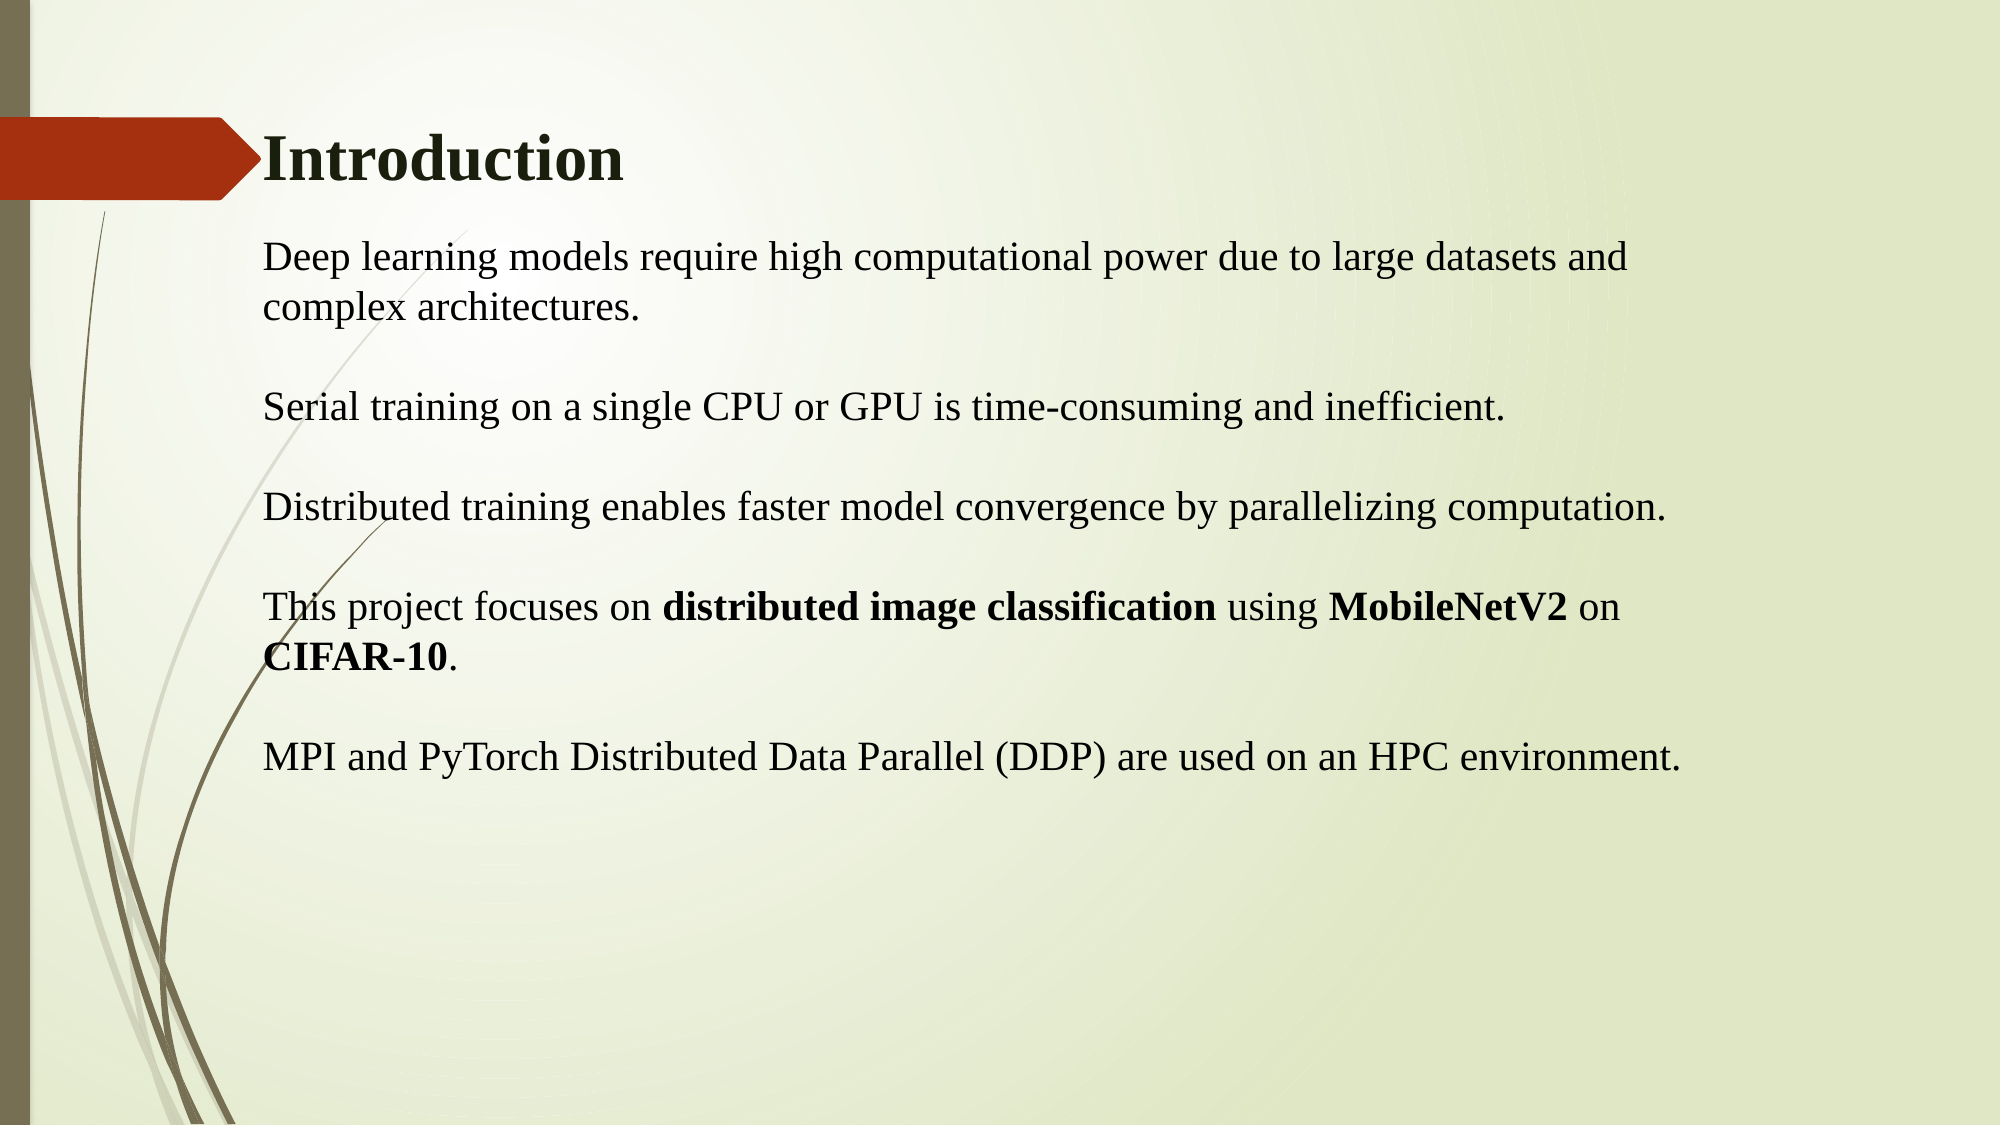

Introduction
Deep learning models require high computational power due to large datasets and complex architectures.

Serial training on a single CPU or GPU is time-consuming and inefficient.

Distributed training enables faster model convergence by parallelizing computation.

This project focuses on distributed image classification using MobileNetV2 on CIFAR-10.

MPI and PyTorch Distributed Data Parallel (DDP) are used on an HPC environment.